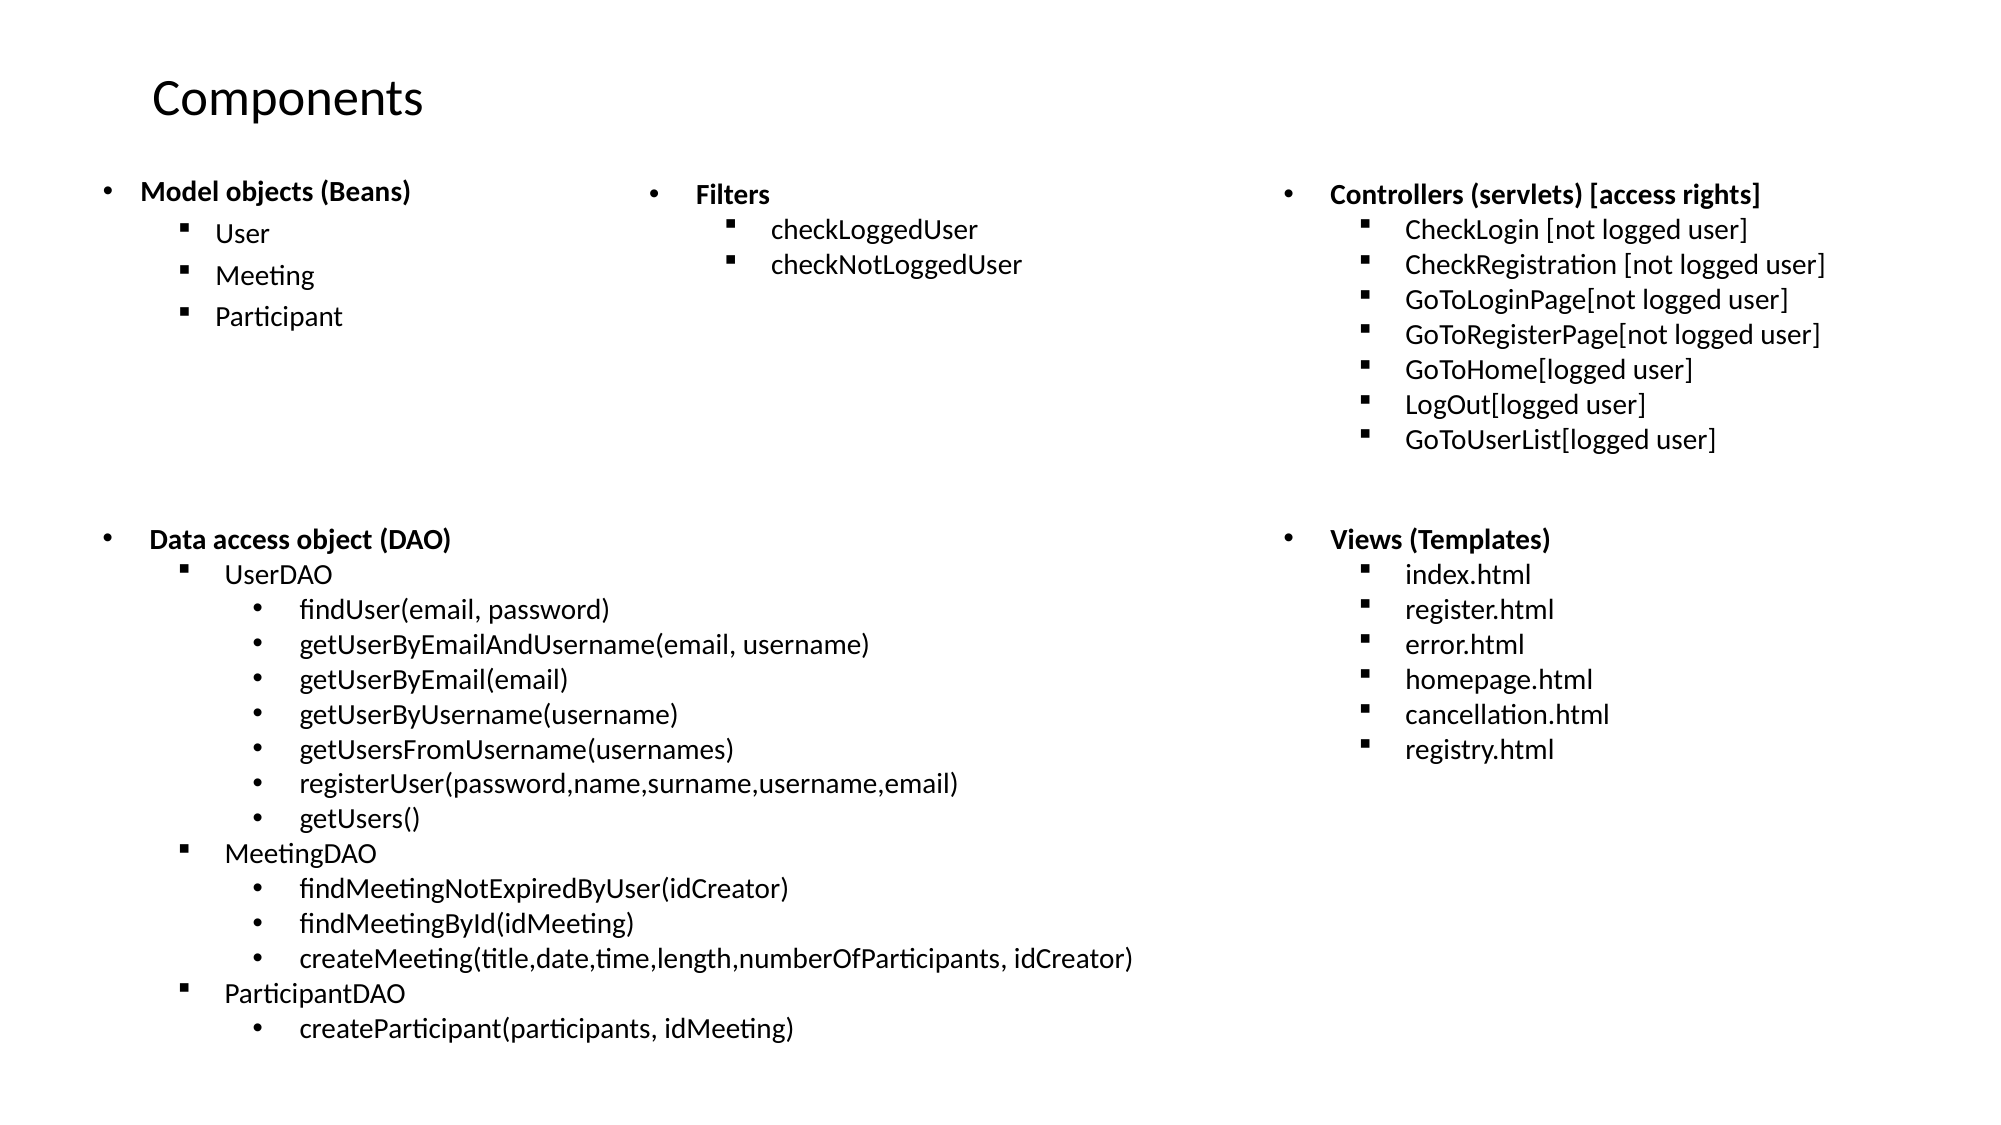

# Components
Model objects (Beans)
User
Meeting
Participant

Filters
checkLoggedUser
checkNotLoggedUser
Controllers (servlets) [access rights]
CheckLogin [not logged user]
CheckRegistration [not logged user]
GoToLoginPage[not logged user]
GoToRegisterPage[not logged user]
GoToHome[logged user]
LogOut[logged user]
GoToUserList[logged user]

Data access object (DAO)
UserDAO
findUser(email, password)
getUserByEmailAndUsername(email, username)
getUserByEmail(email)
getUserByUsername(username)
getUsersFromUsername(usernames)
registerUser(password,name,surname,username,email)
getUsers()
MeetingDAO
findMeetingNotExpiredByUser(idCreator)
findMeetingById(idMeeting)
createMeeting(title,date,time,length,numberOfParticipants, idCreator)
ParticipantDAO
createParticipant(participants, idMeeting)
Views (Templates)
index.html
register.html
error.html
homepage.html
cancellation.html
registry.html